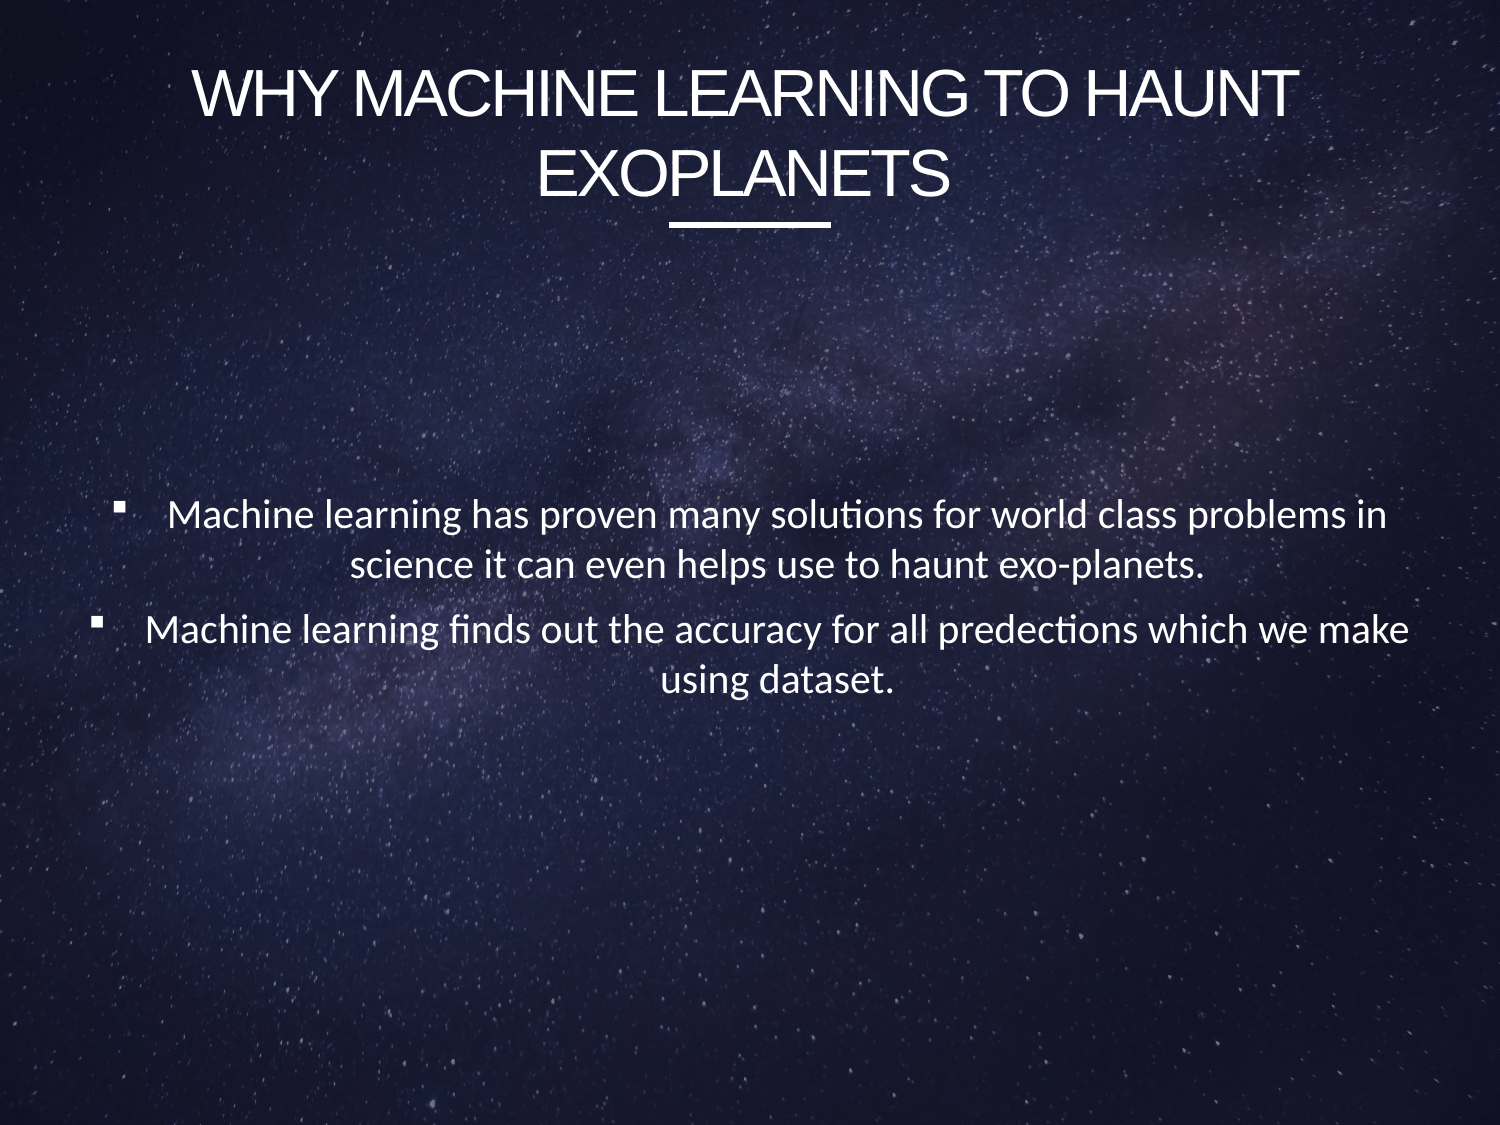

# Why machine learning to haunt exoplanets
Machine learning has proven many solutions for world class problems in science it can even helps use to haunt exo-planets.
Machine learning finds out the accuracy for all predections which we make using dataset.